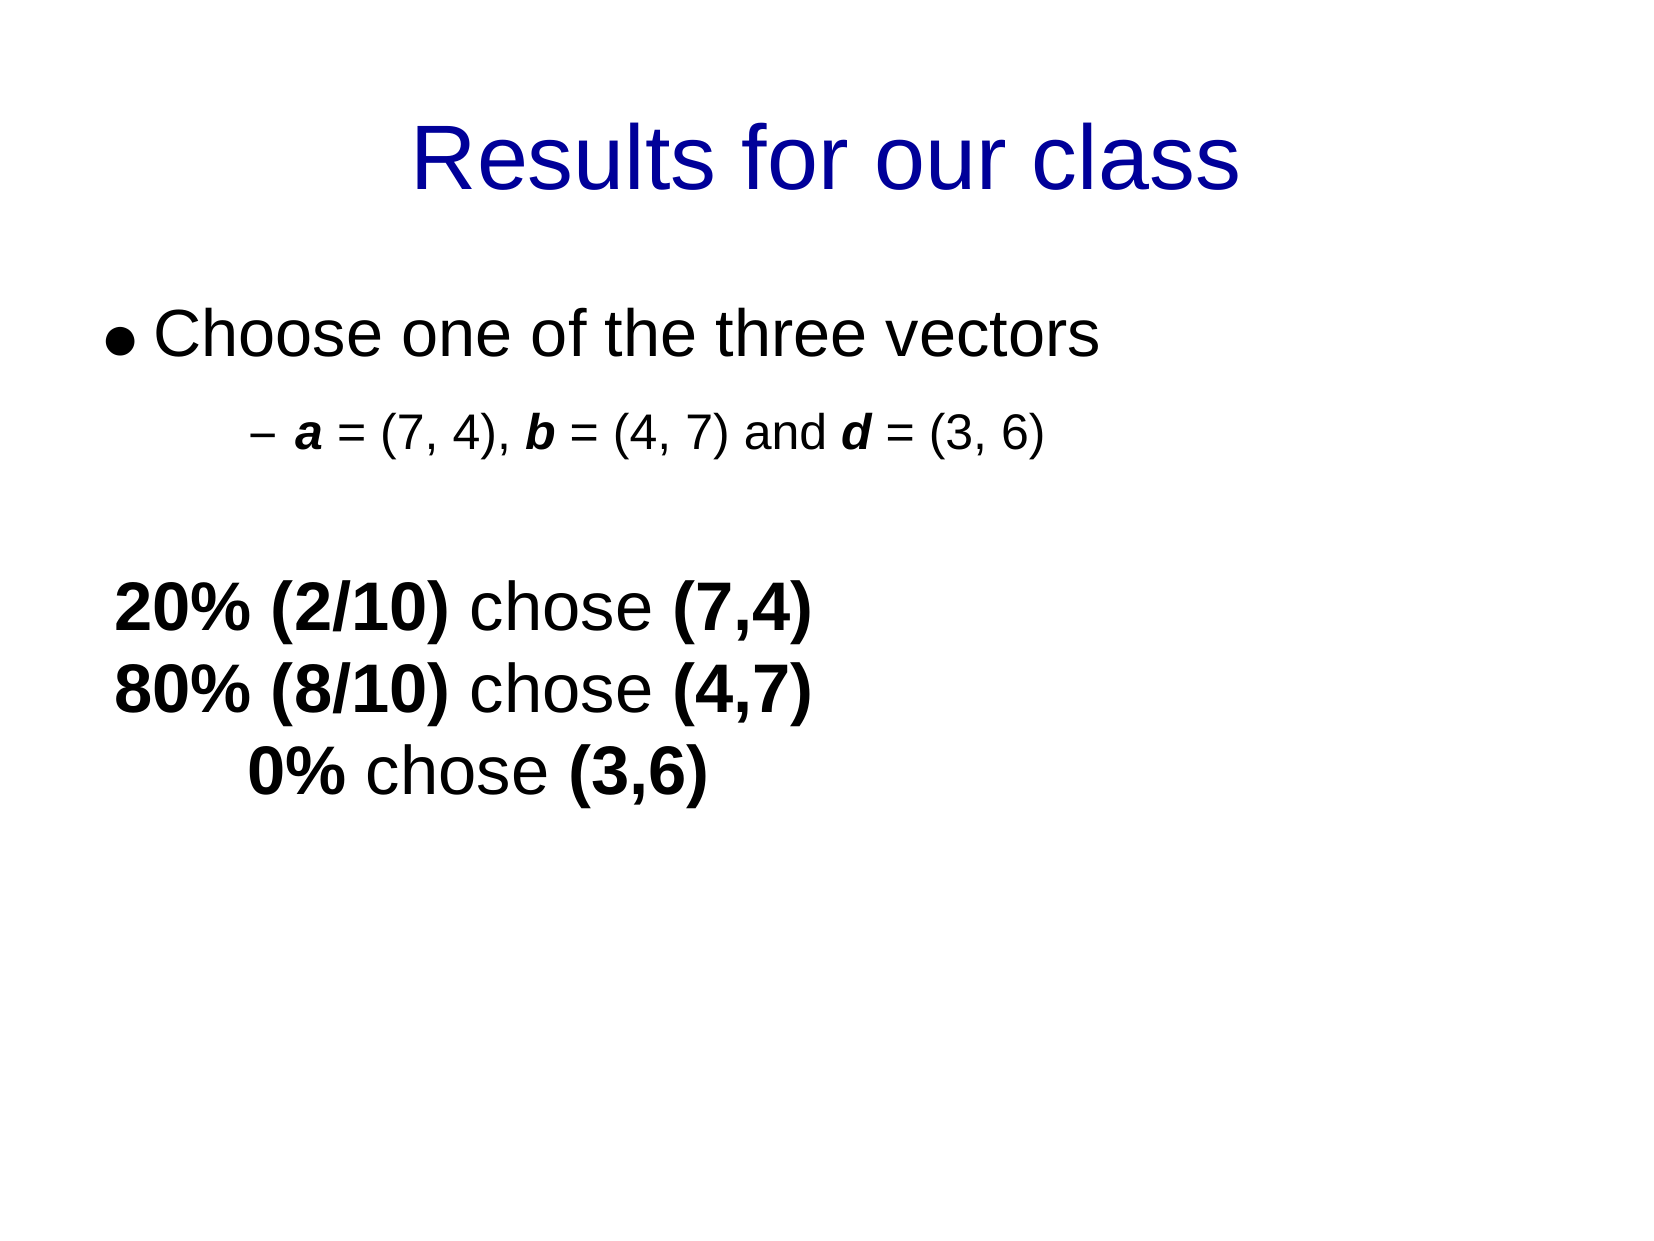

Results for our class
Choose one of the three vectors
a = (7, 4), b = (4, 7) and d = (3, 6)

20% (2/10) chose (7,4)
80% (8/10) chose (4,7)
       0% chose (3,6)